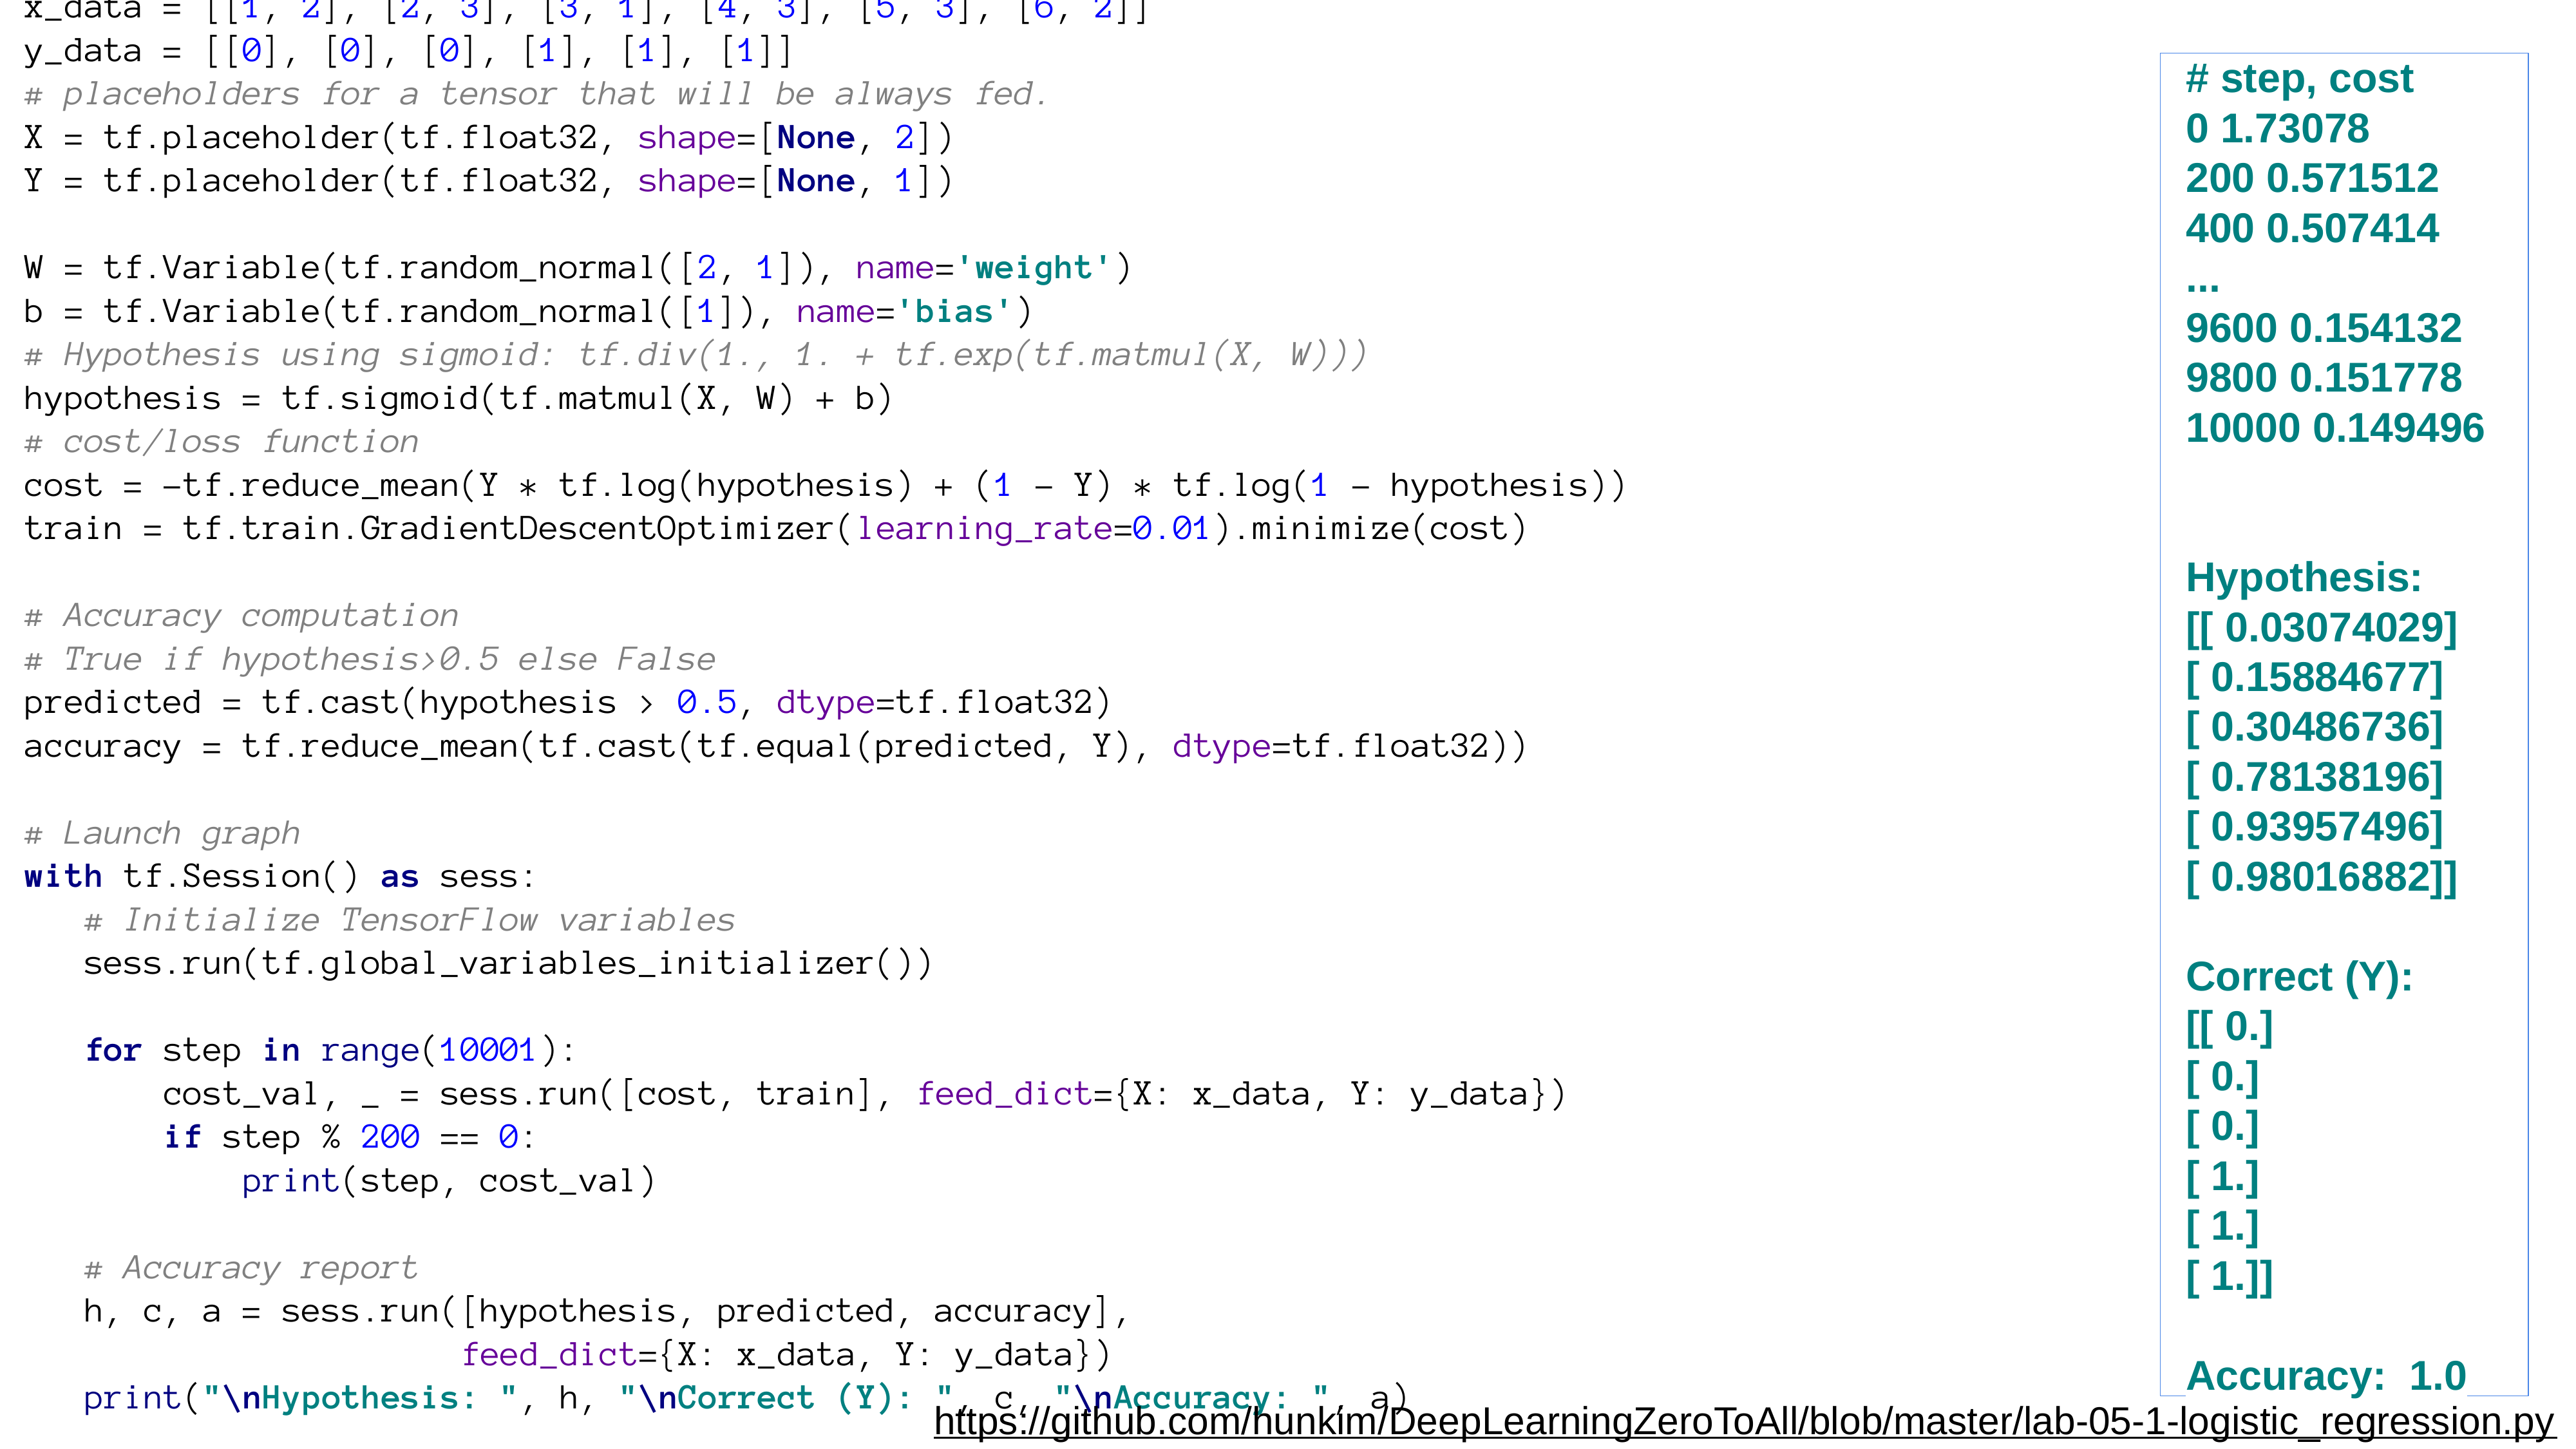

x_data = [[1, 2], [2, 3], [3, 1], [4, 3], [5, 3], [6, 2]]
y_data = [[0], [0], [0], [1], [1], [1]]
# placeholders for a tensor that will be always fed.
X = tf.placeholder(tf.float32, shape=[None, 2])
Y = tf.placeholder(tf.float32, shape=[None, 1])

W = tf.Variable(tf.random_normal([2, 1]), name='weight')
b = tf.Variable(tf.random_normal([1]), name='bias')
# Hypothesis using sigmoid: tf.div(1., 1. + tf.exp(tf.matmul(X, W)))
hypothesis = tf.sigmoid(tf.matmul(X, W) + b)
# cost/loss function
cost = -tf.reduce_mean(Y * tf.log(hypothesis) + (1 - Y) * tf.log(1 - hypothesis))
train = tf.train.GradientDescentOptimizer(learning_rate=0.01).minimize(cost)

# Accuracy computation
# True if hypothesis>0.5 else False
predicted = tf.cast(hypothesis > 0.5, dtype=tf.float32)
accuracy = tf.reduce_mean(tf.cast(tf.equal(predicted, Y), dtype=tf.float32))

# Launch graph
with tf.Session() as sess:
   # Initialize TensorFlow variables
   sess.run(tf.global_variables_initializer())

   for step in range(10001):
       cost_val, _ = sess.run([cost, train], feed_dict={X: x_data, Y: y_data})
       if step % 200 == 0:
           print(step, cost_val)

   # Accuracy report
   h, c, a = sess.run([hypothesis, predicted, accuracy],
                      feed_dict={X: x_data, Y: y_data})
   print("\nHypothesis: ", h, "\nCorrect (Y): ", c, "\nAccuracy: ", a)

# step, cost
0 1.73078
200 0.571512
400 0.507414
...
9600 0.154132
9800 0.151778
10000 0.149496

Hypothesis:
[[ 0.03074029]
[ 0.15884677]
[ 0.30486736]
[ 0.78138196]
[ 0.93957496]
[ 0.98016882]]

Correct (Y):
[[ 0.]
[ 0.]
[ 0.]
[ 1.]
[ 1.]
[ 1.]]

Accuracy:  1.0
https://github.com/hunkim/DeepLearningZeroToAll/blob/master/lab-05-1-logistic_regression.py